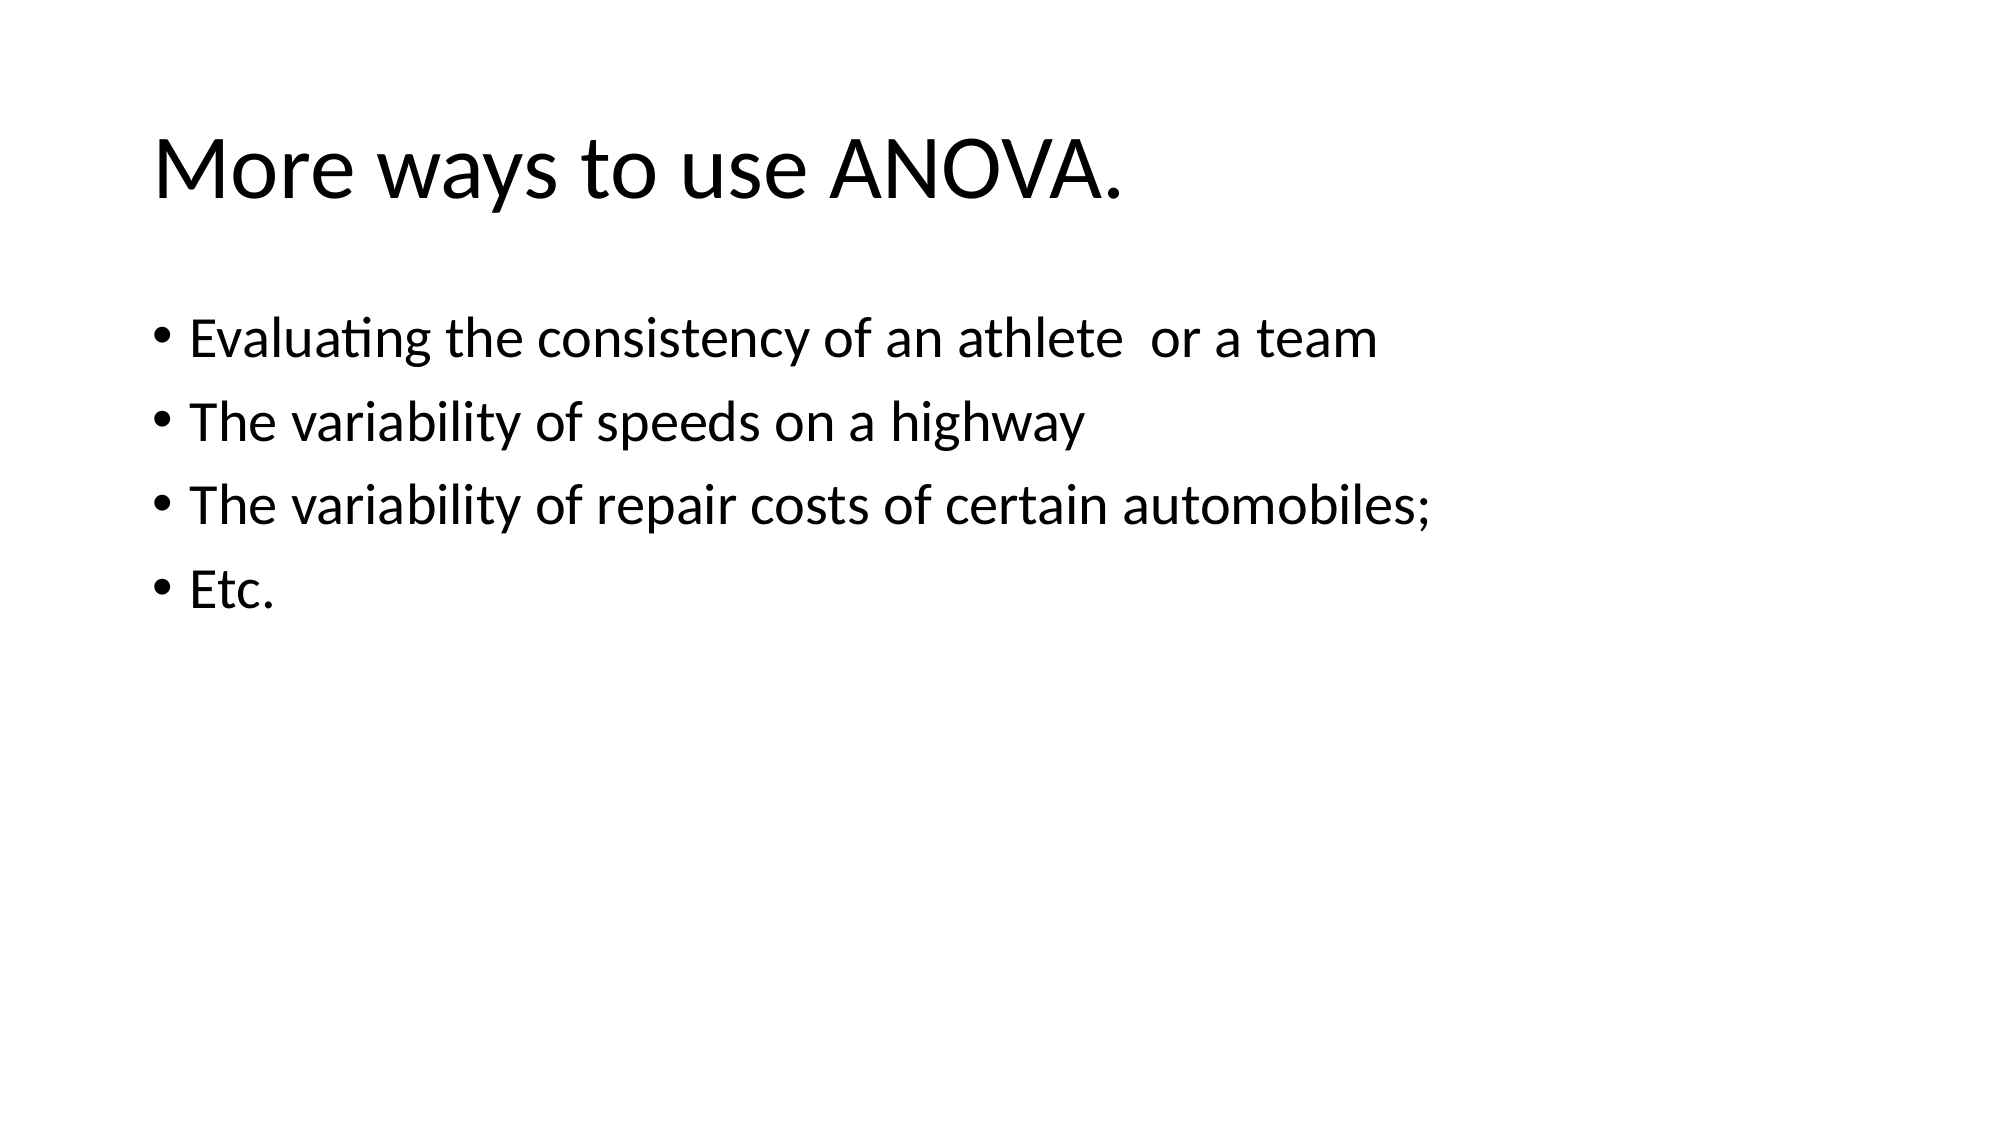

# More ways to use ANOVA.
Evaluating the consistency of an athlete  or a team
The variability of speeds on a highway
The variability of repair costs of certain automobiles;
Etc.